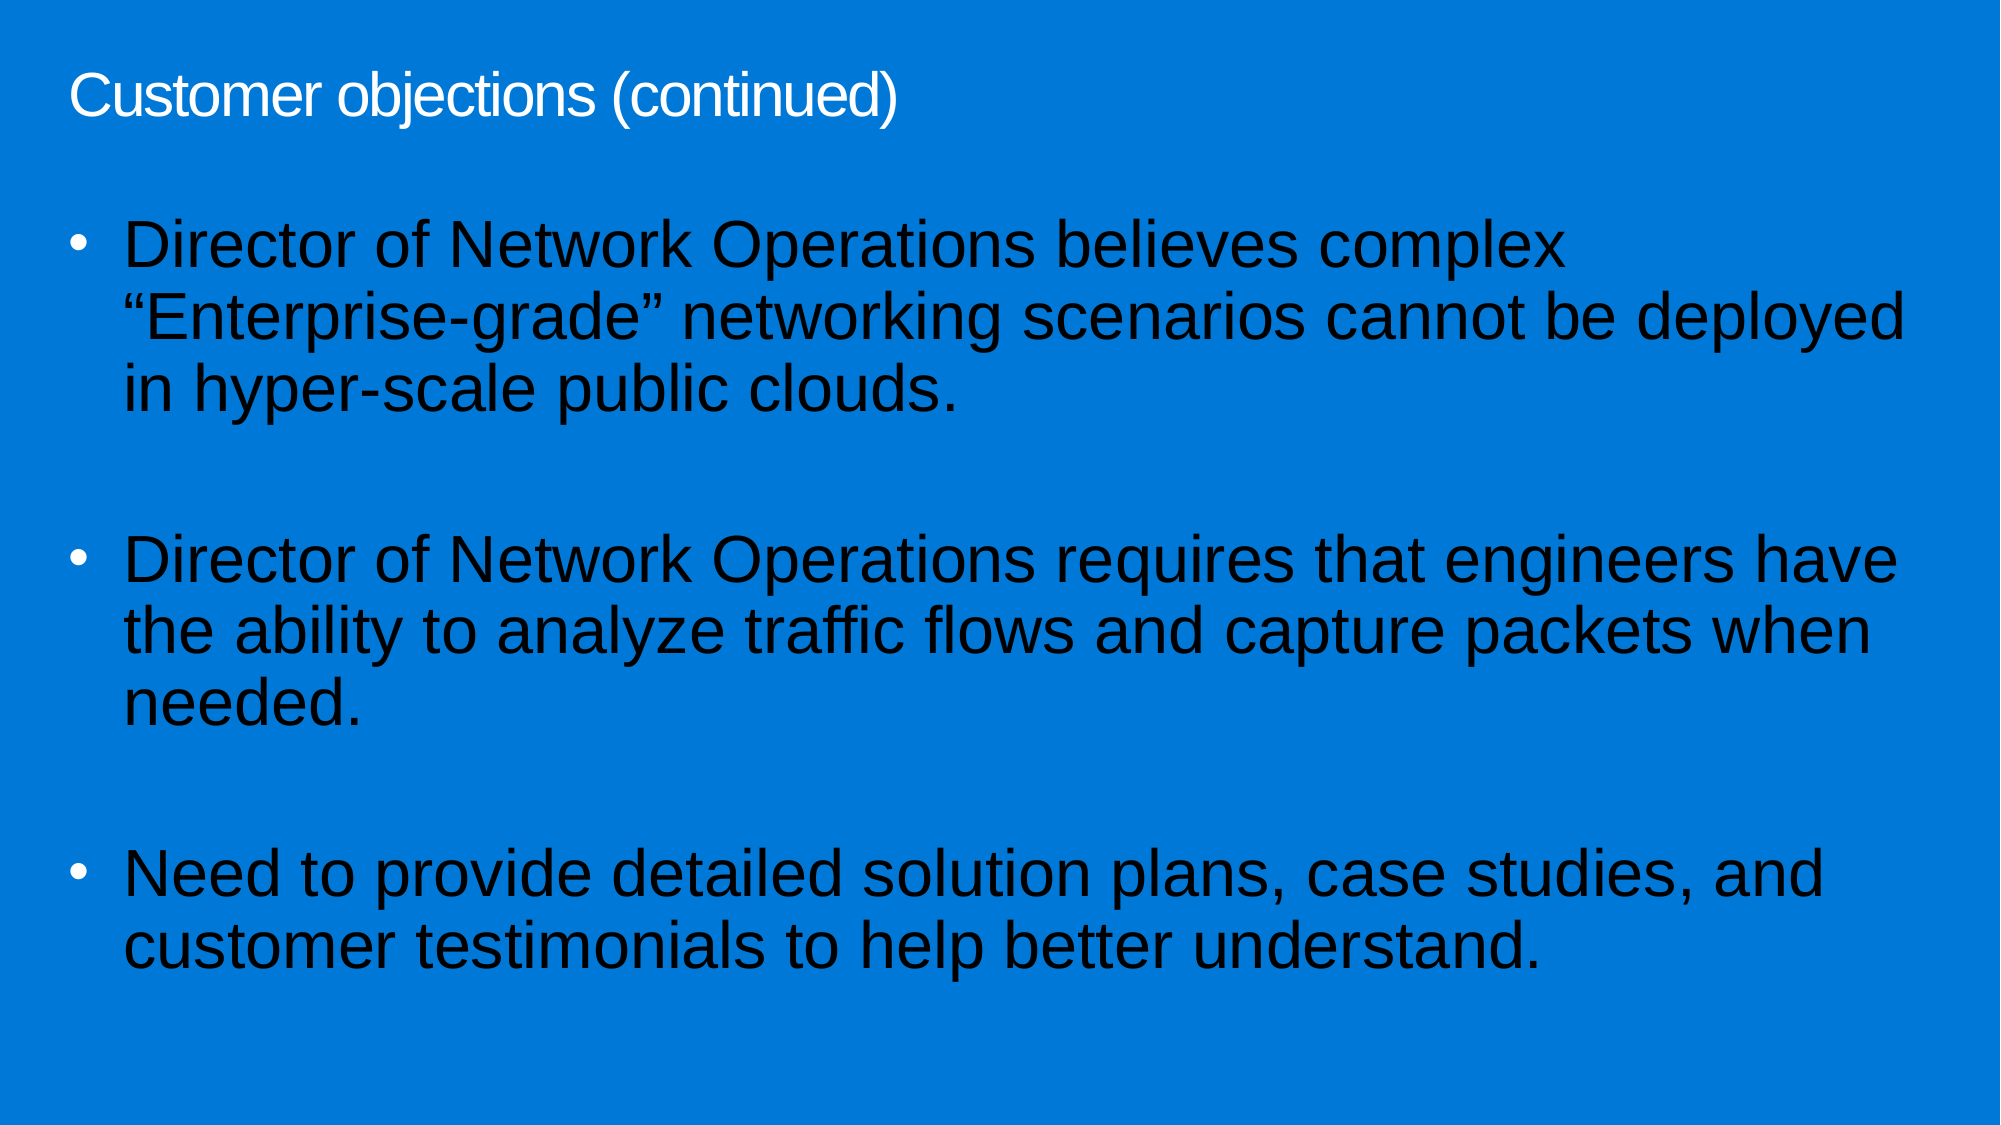

# Customer objections (continued)
Director of Network Operations believes complex “Enterprise-grade” networking scenarios cannot be deployed in hyper-scale public clouds.

Director of Network Operations requires that engineers have the ability to analyze traffic flows and capture packets when needed.

Need to provide detailed solution plans, case studies, and customer testimonials to help better understand.